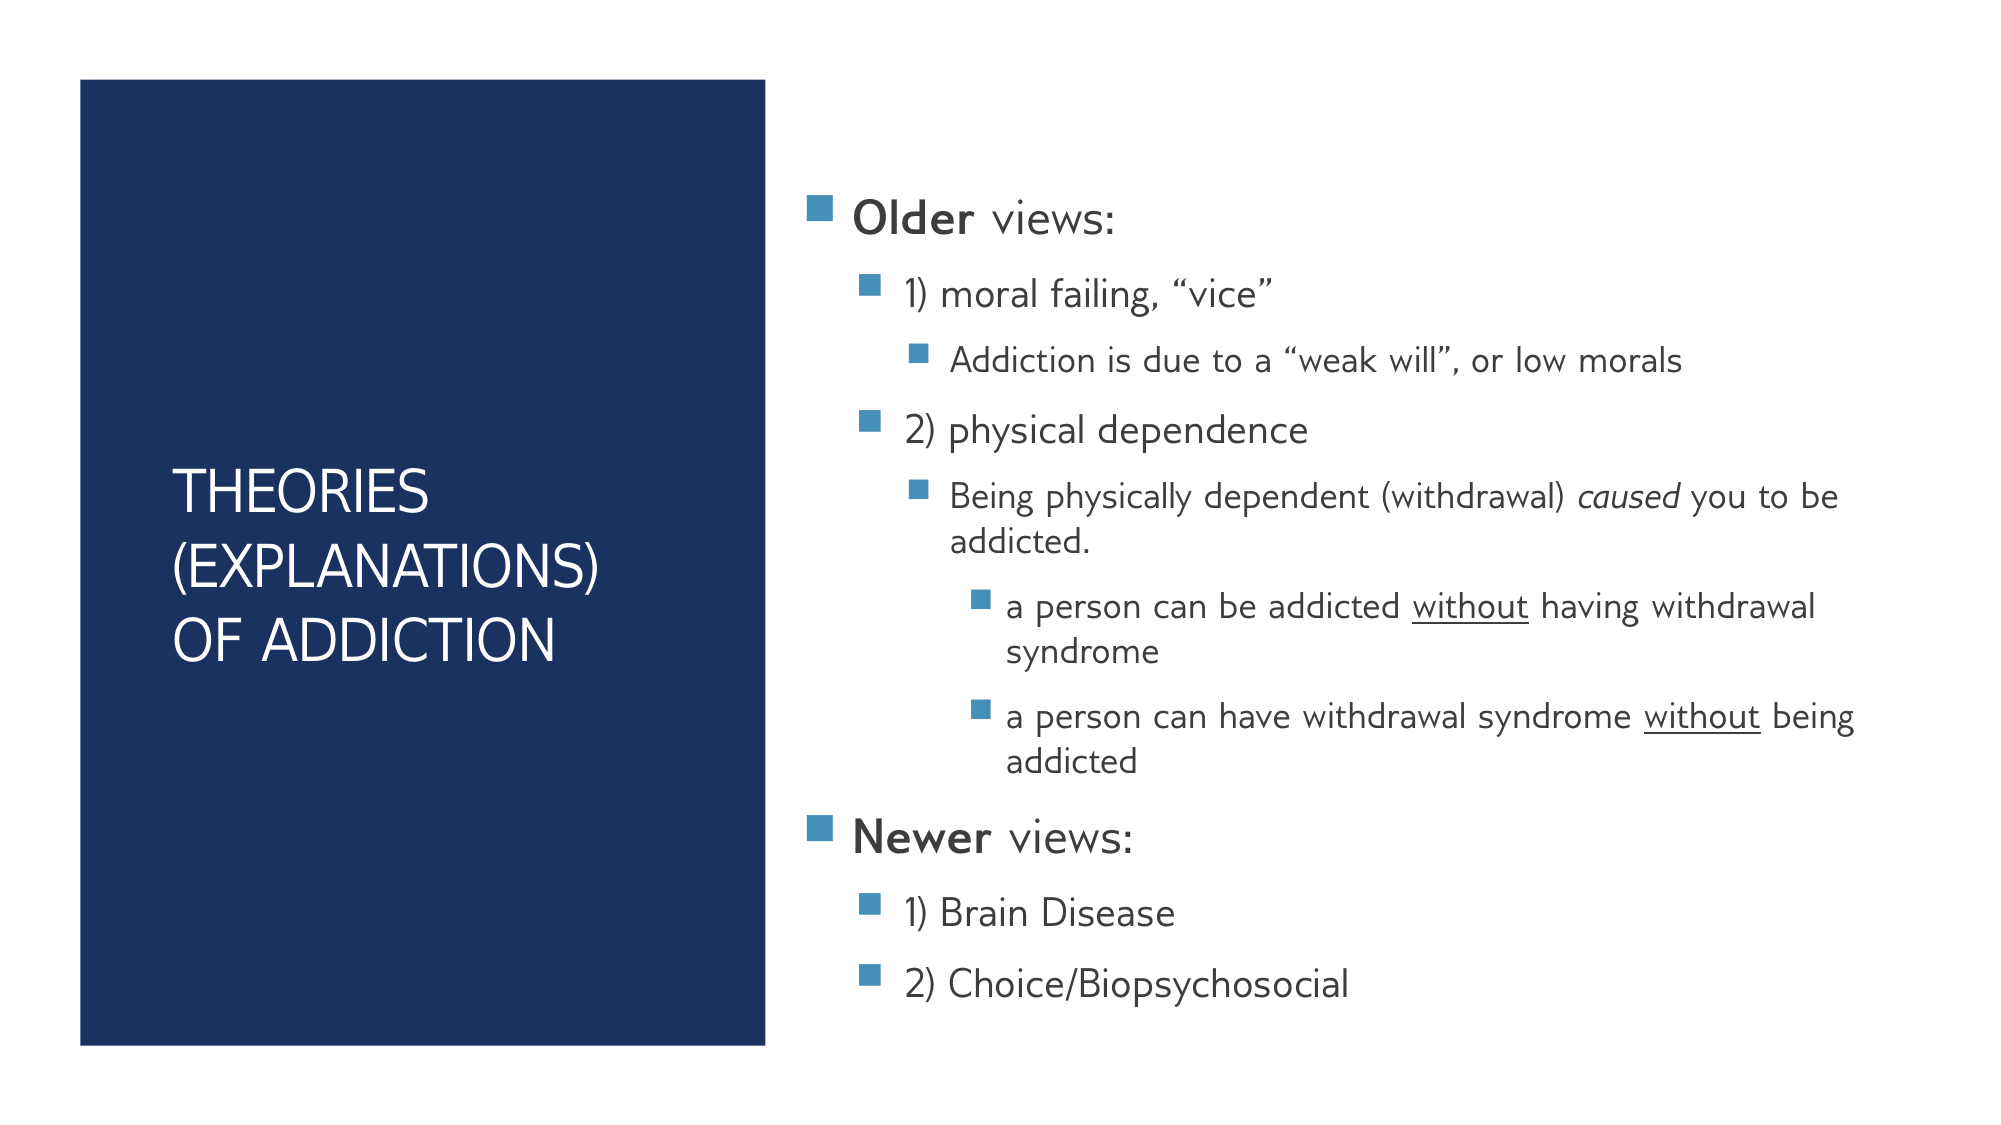

Older views:
1) moral failing, “vice”
Addiction is due to a “weak will”, or low morals
2) physical dependence
Being physically dependent (withdrawal) caused you to be addicted.
a person can be addicted without having withdrawal syndrome
a person can have withdrawal syndrome without being addicted
Newer views:
1) Brain Disease
2) Choice/Biopsychosocial

# Theories (explanations) of Addiction